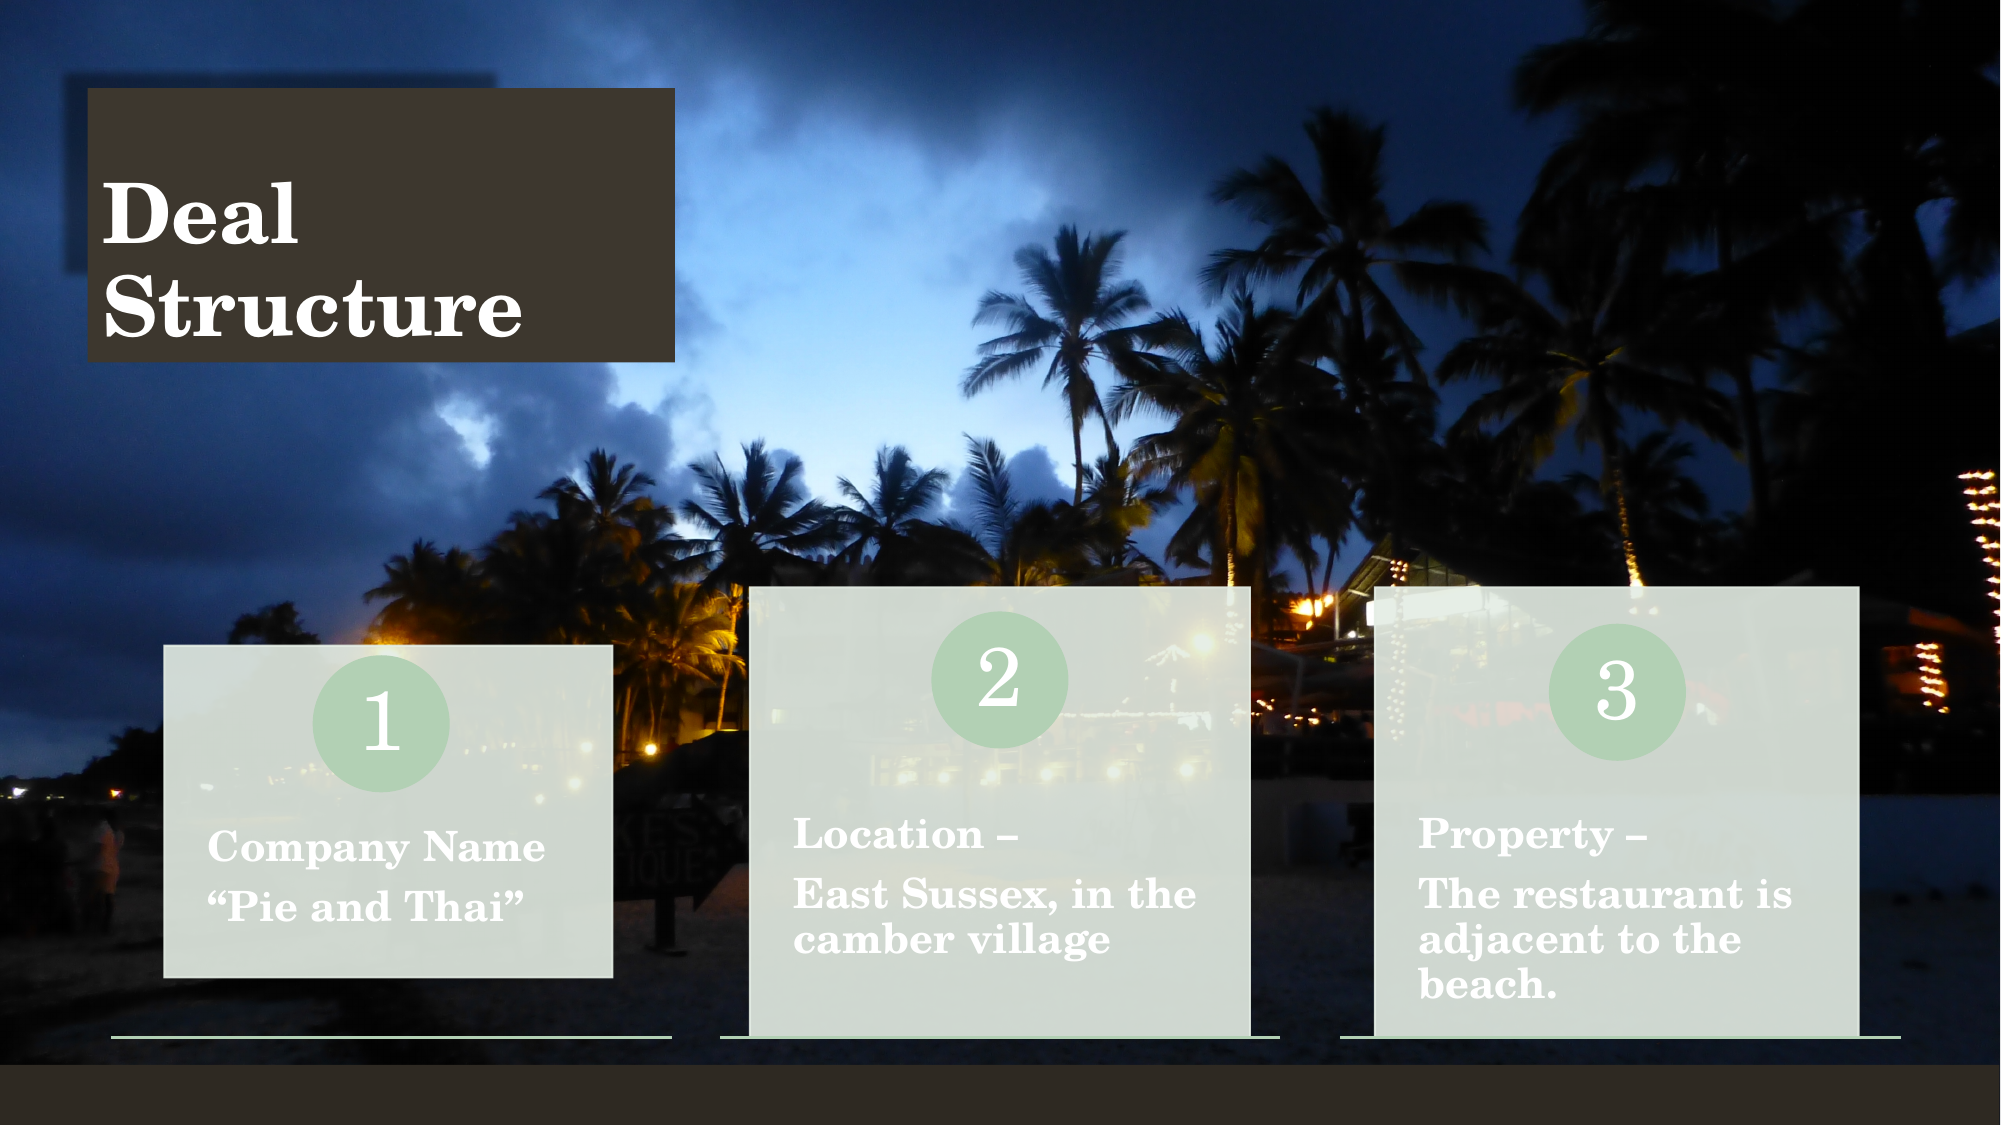

# Deal Structure
Company Name
“Pie and Thai”
1
Location –
East Sussex, in the camber village
2
Property –
The restaurant is adjacent to the beach.
3